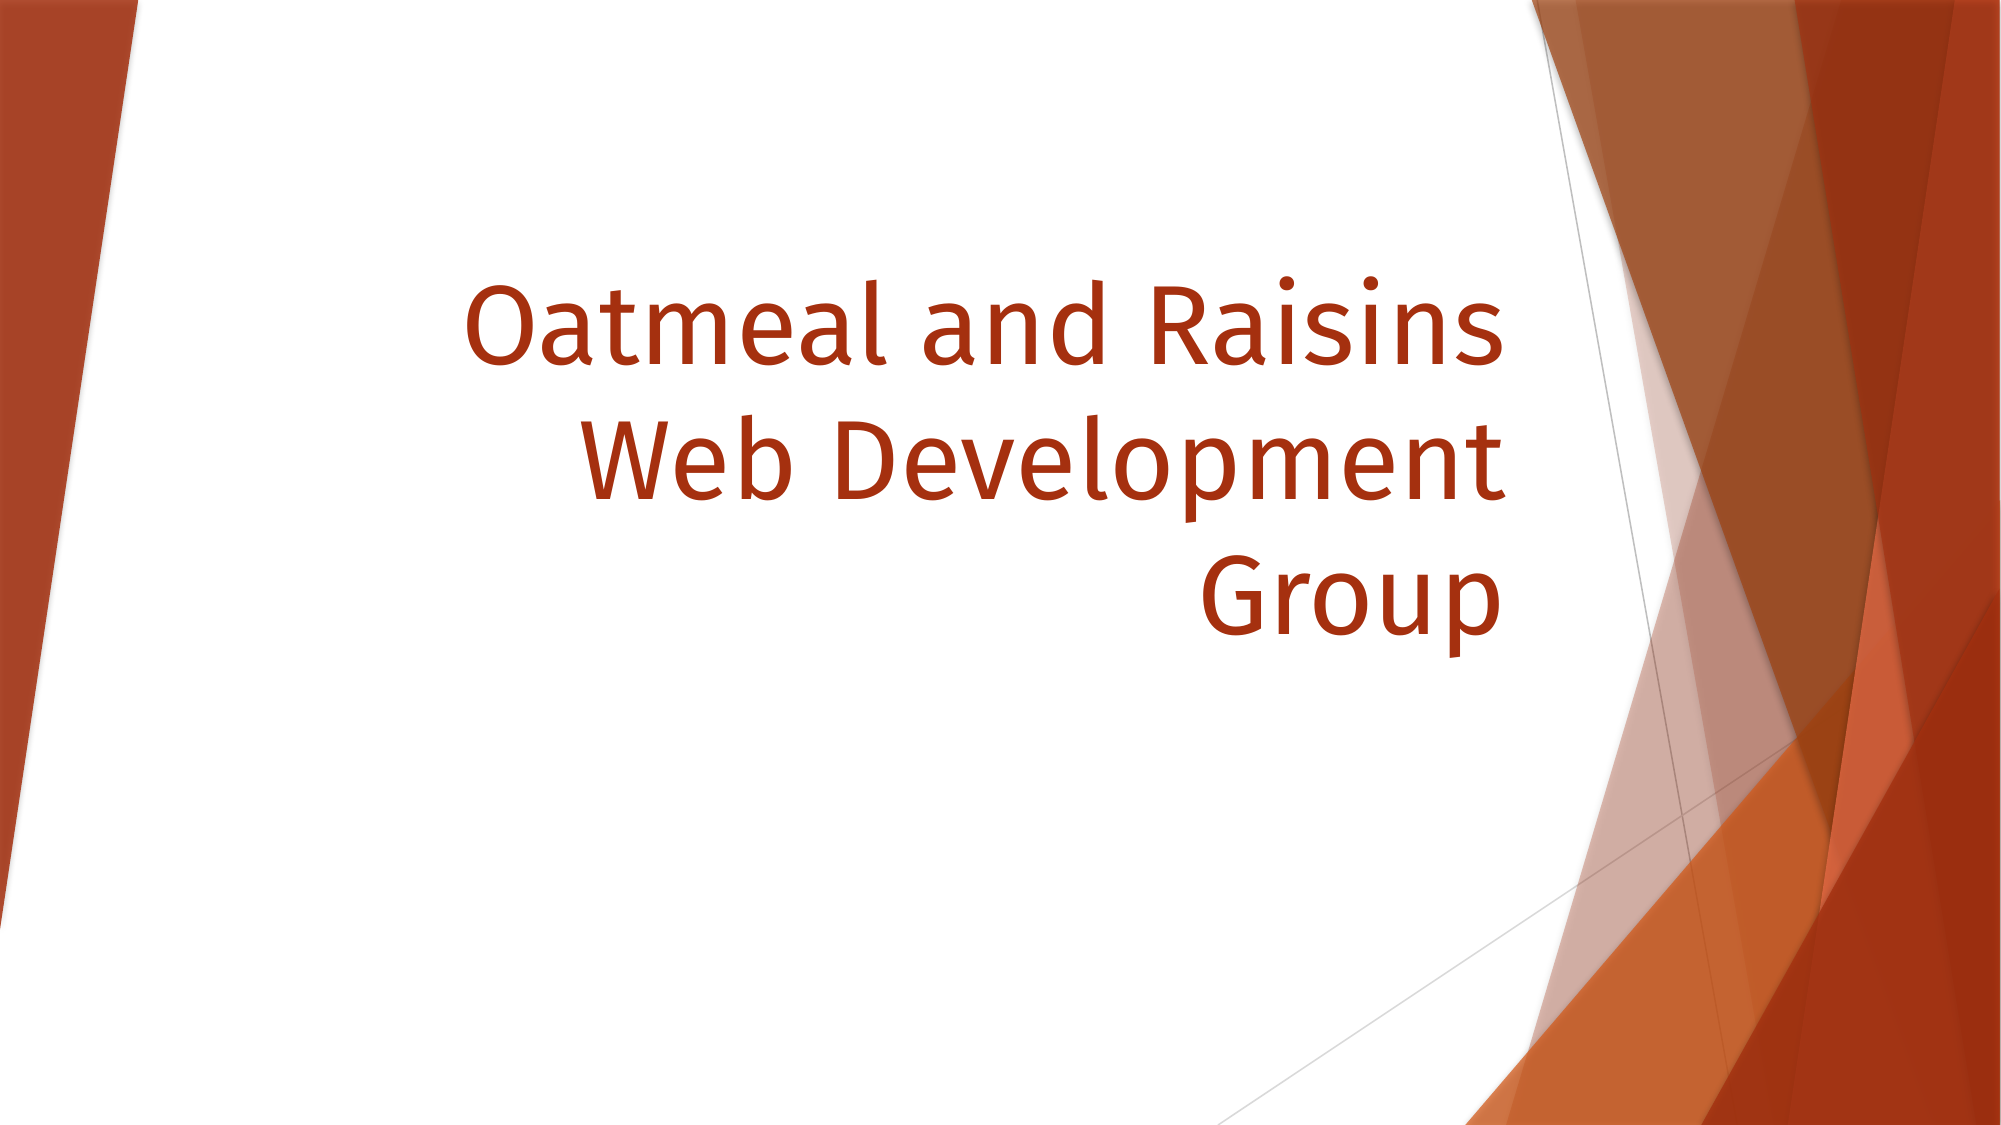

# Oatmeal and Raisins Web Development Group